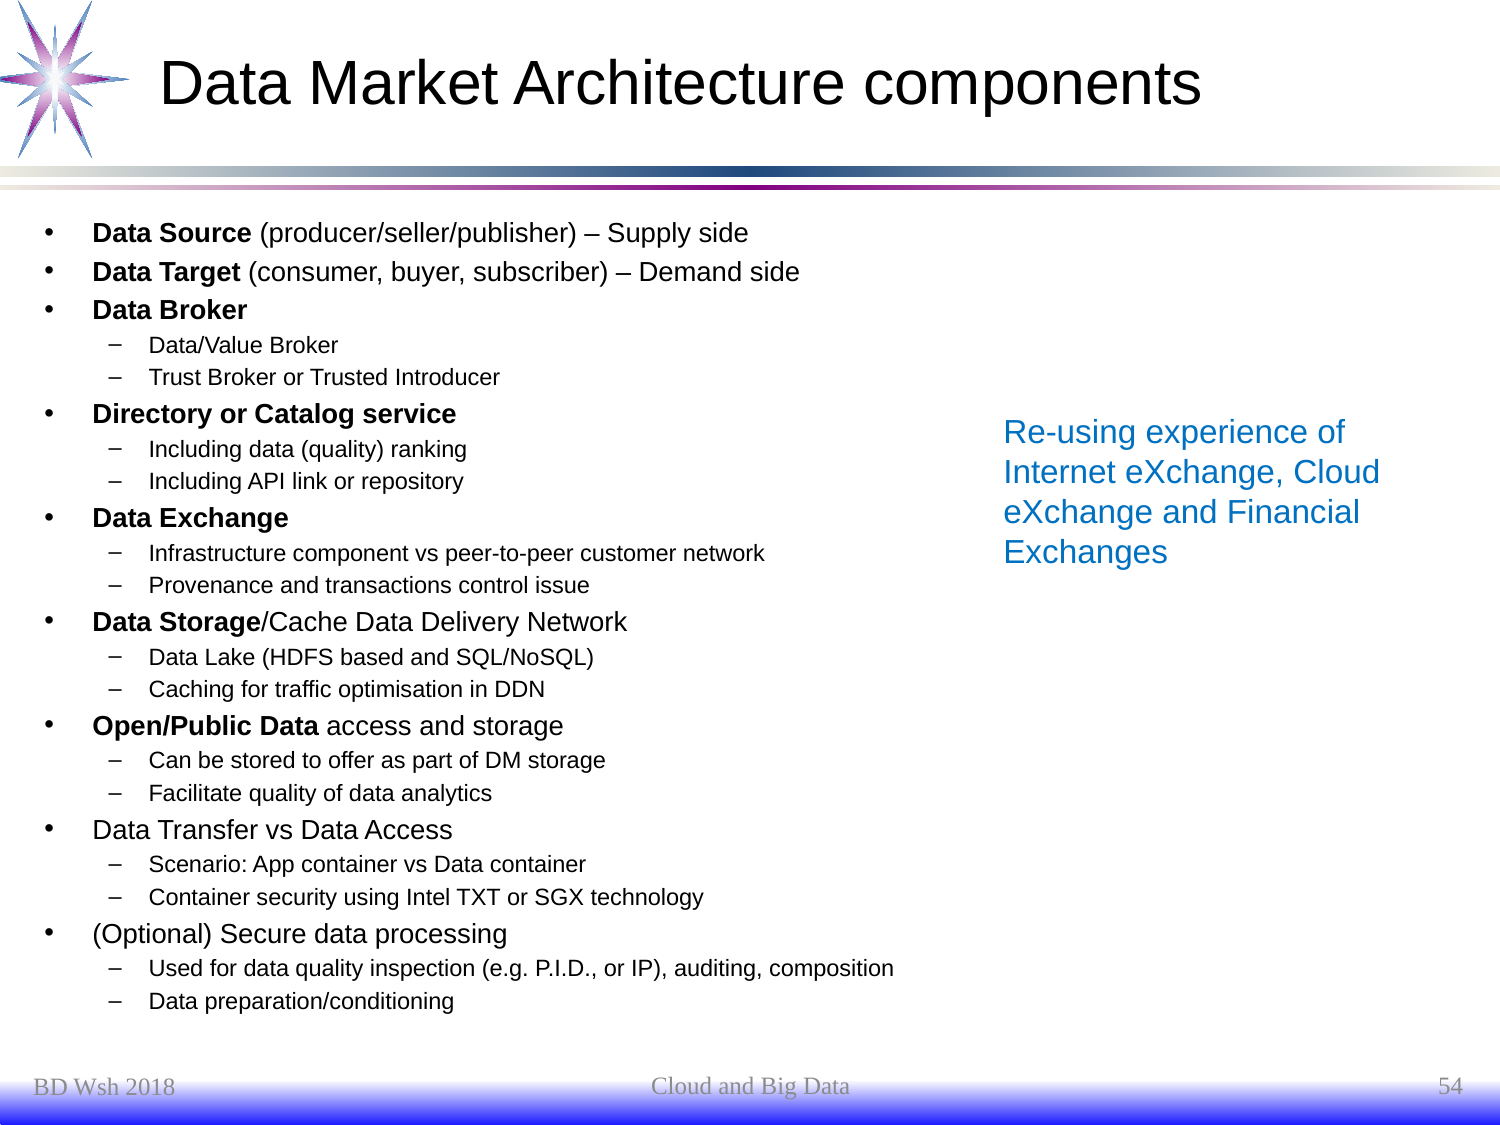

# Data Market Architecture components
Data Source (producer/seller/publisher) – Supply side
Data Target (consumer, buyer, subscriber) – Demand side
Data Broker
Data/Value Broker
Trust Broker or Trusted Introducer
Directory or Catalog service
Including data (quality) ranking
Including API link or repository
Data Exchange
Infrastructure component vs peer-to-peer customer network
Provenance and transactions control issue
Data Storage/Cache Data Delivery Network
Data Lake (HDFS based and SQL/NoSQL)
Caching for traffic optimisation in DDN
Open/Public Data access and storage
Can be stored to offer as part of DM storage
Facilitate quality of data analytics
Data Transfer vs Data Access
Scenario: App container vs Data container
Container security using Intel TXT or SGX technology
(Optional) Secure data processing
Used for data quality inspection (e.g. P.I.D., or IP), auditing, composition
Data preparation/conditioning

Re-using experience of Internet eXchange, Cloud eXchange and Financial Exchanges
Cloud and Big Data
54
BD Wsh 2018